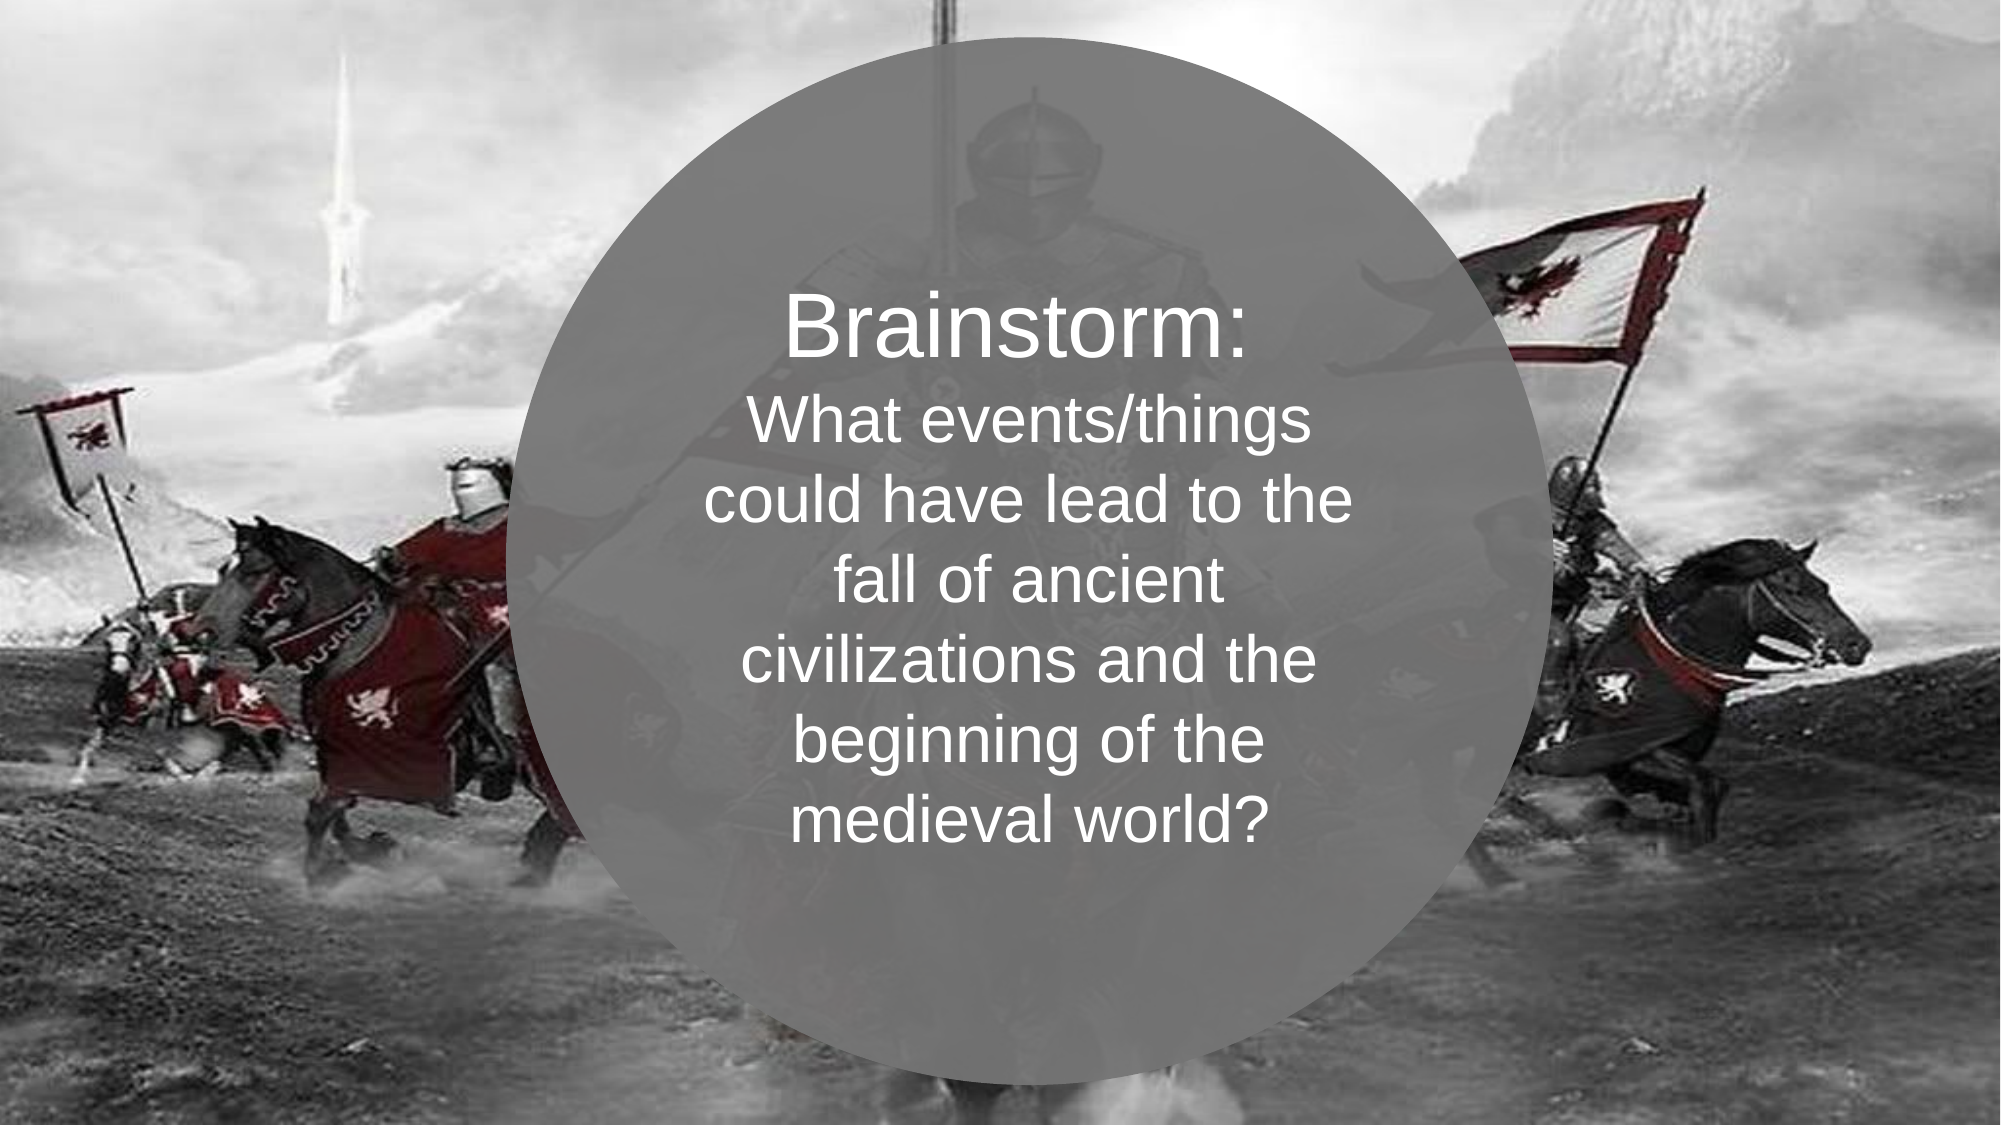

Brainstorm:
What events/things could have lead to the fall of ancient civilizations and the beginning of the medieval world?